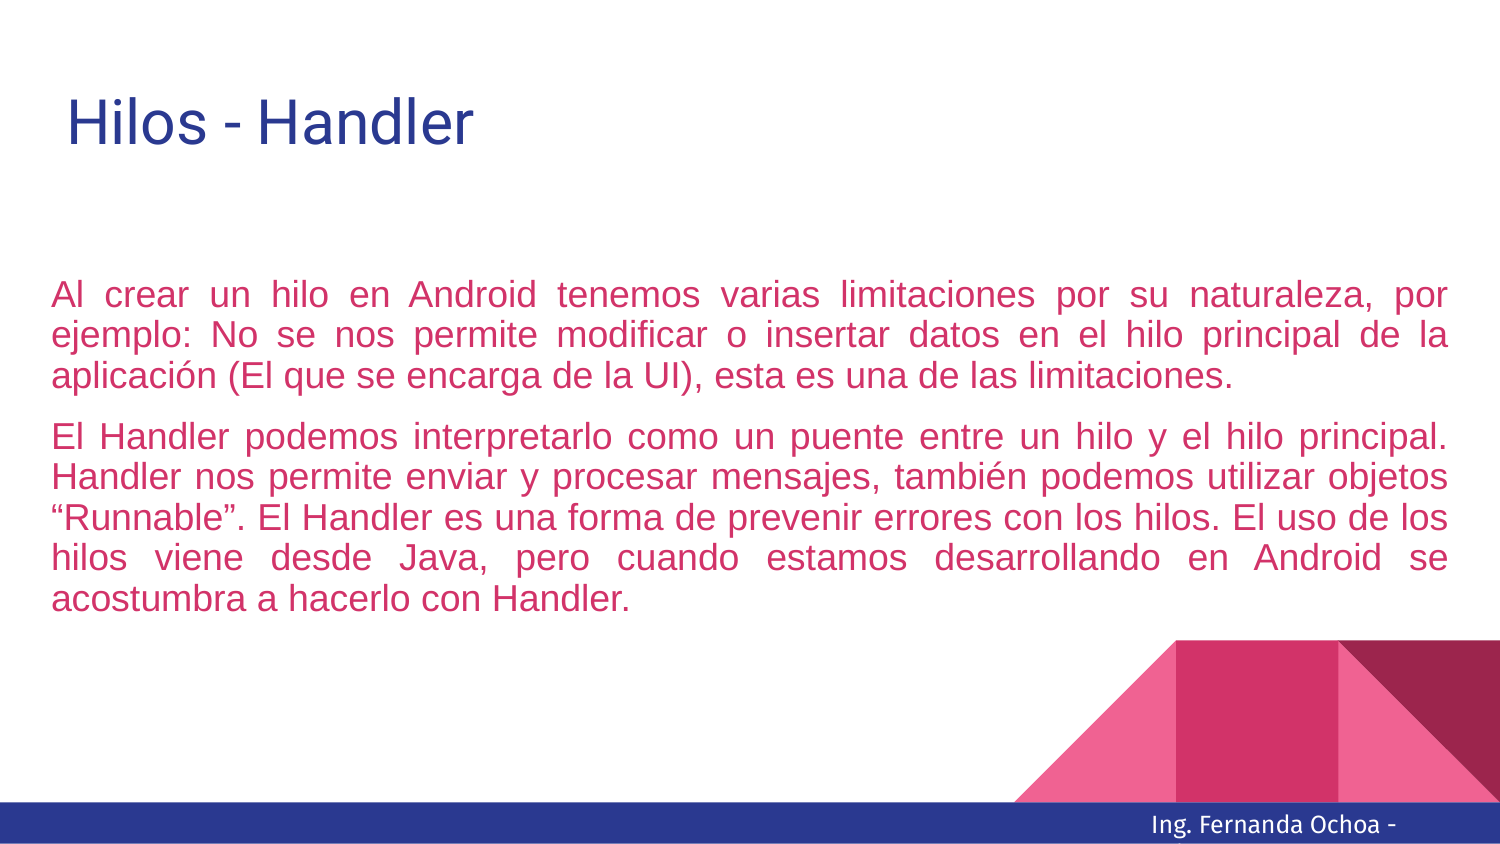

# Hilos - Handler
Al crear un hilo en Android tenemos varias limitaciones por su naturaleza, por ejemplo: No se nos permite modificar o insertar datos en el hilo principal de la aplicación (El que se encarga de la UI), esta es una de las limitaciones.
El Handler podemos interpretarlo como un puente entre un hilo y el hilo principal. Handler nos permite enviar y procesar mensajes, también podemos utilizar objetos “Runnable”. El Handler es una forma de prevenir errores con los hilos. El uso de los hilos viene desde Java, pero cuando estamos desarrollando en Android se acostumbra a hacerlo con Handler.
Ing. Fernanda Ochoa - @imonsh